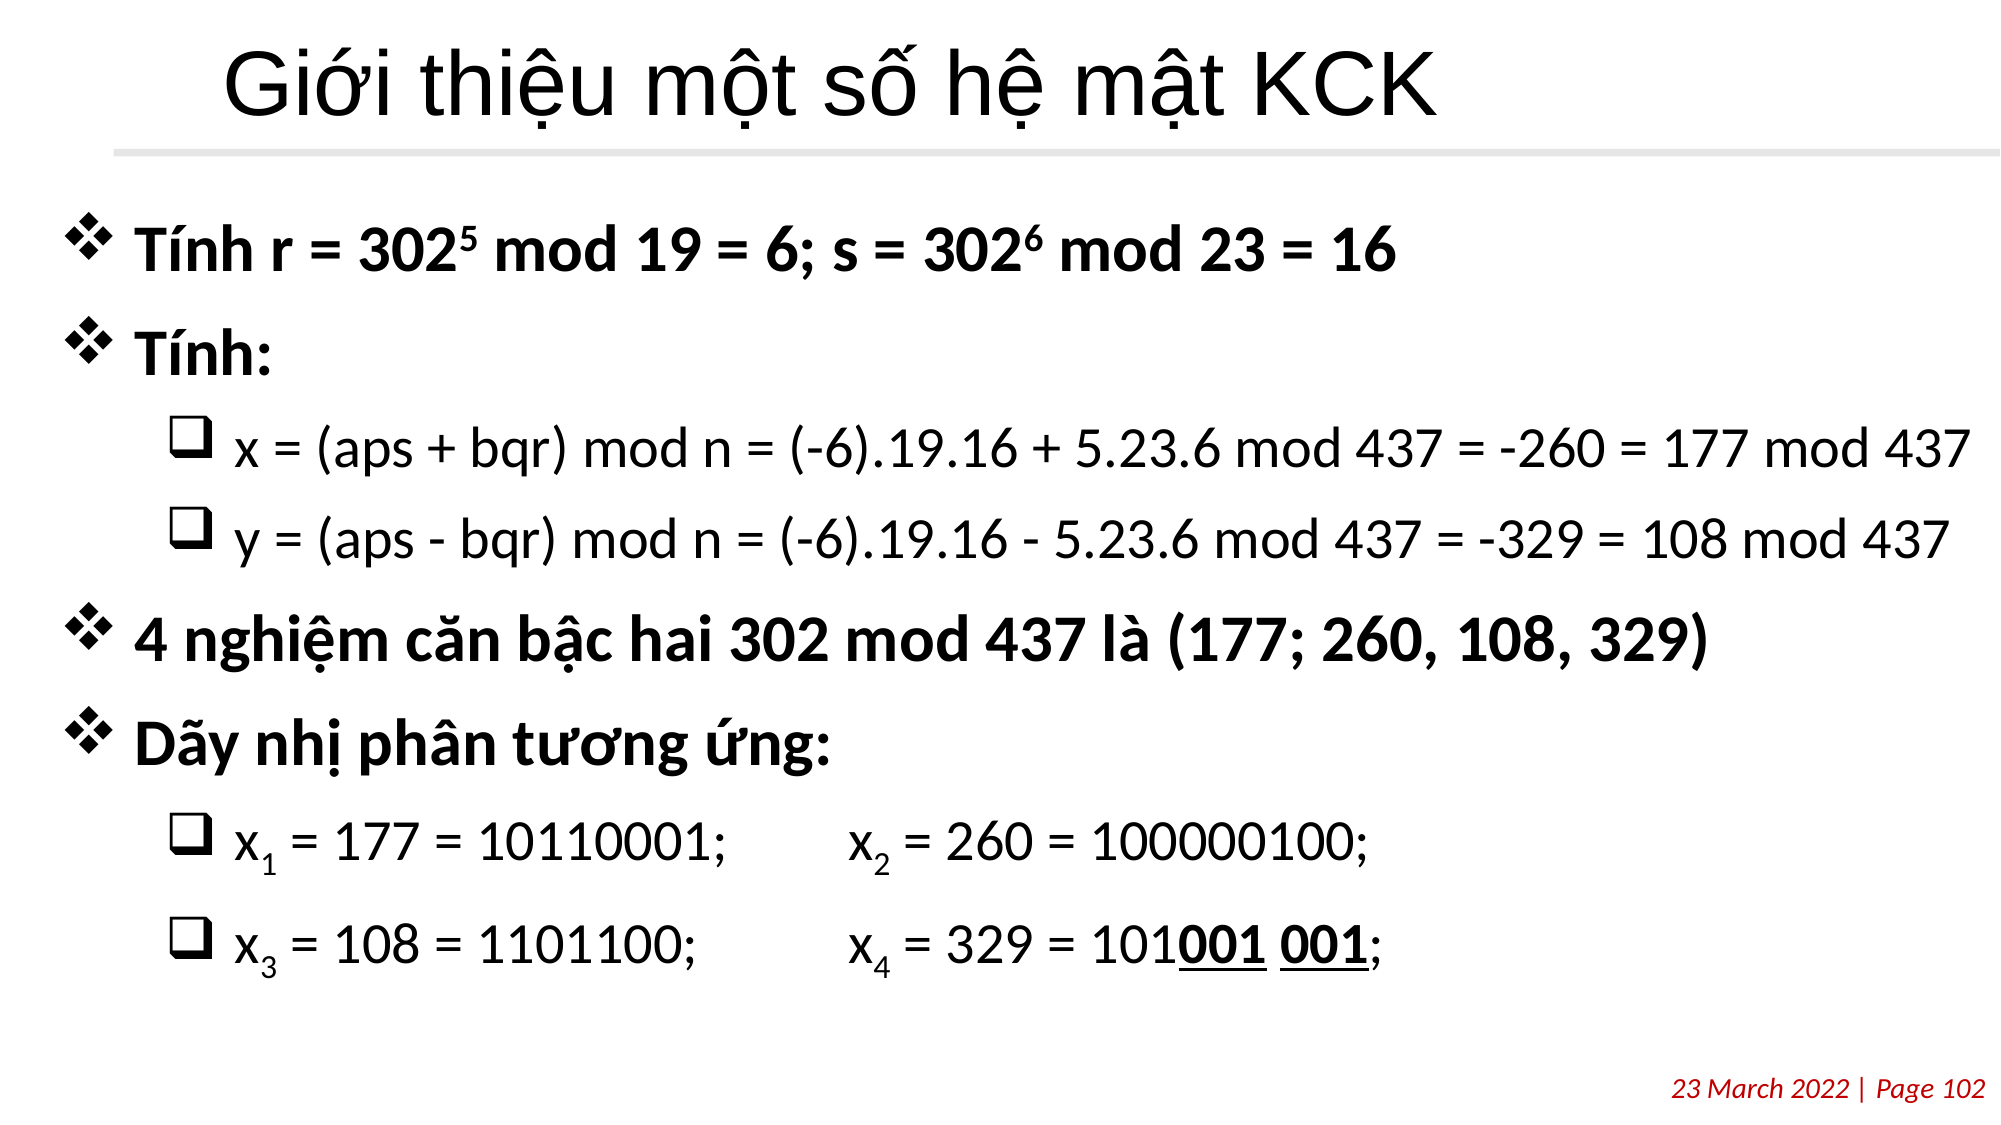

# Giới thiệu một số hệ mật KCK
Tính r = 3025 mod 19 = 6; s = 3026 mod 23 = 16
Tính:
x = (aps + bqr) mod n = (-6).19.16 + 5.23.6 mod 437 = -260 = 177 mod 437
y = (aps - bqr) mod n = (-6).19.16 - 5.23.6 mod 437 = -329 = 108 mod 437
4 nghiệm căn bậc hai 302 mod 437 là (177; 260, 108, 329)
Dãy nhị phân tương ứng:
x1 = 177 = 10110001;	 x2 = 260 = 100000100;
x3 = 108 = 1101100; 	 x4 = 329 = 101001 001;